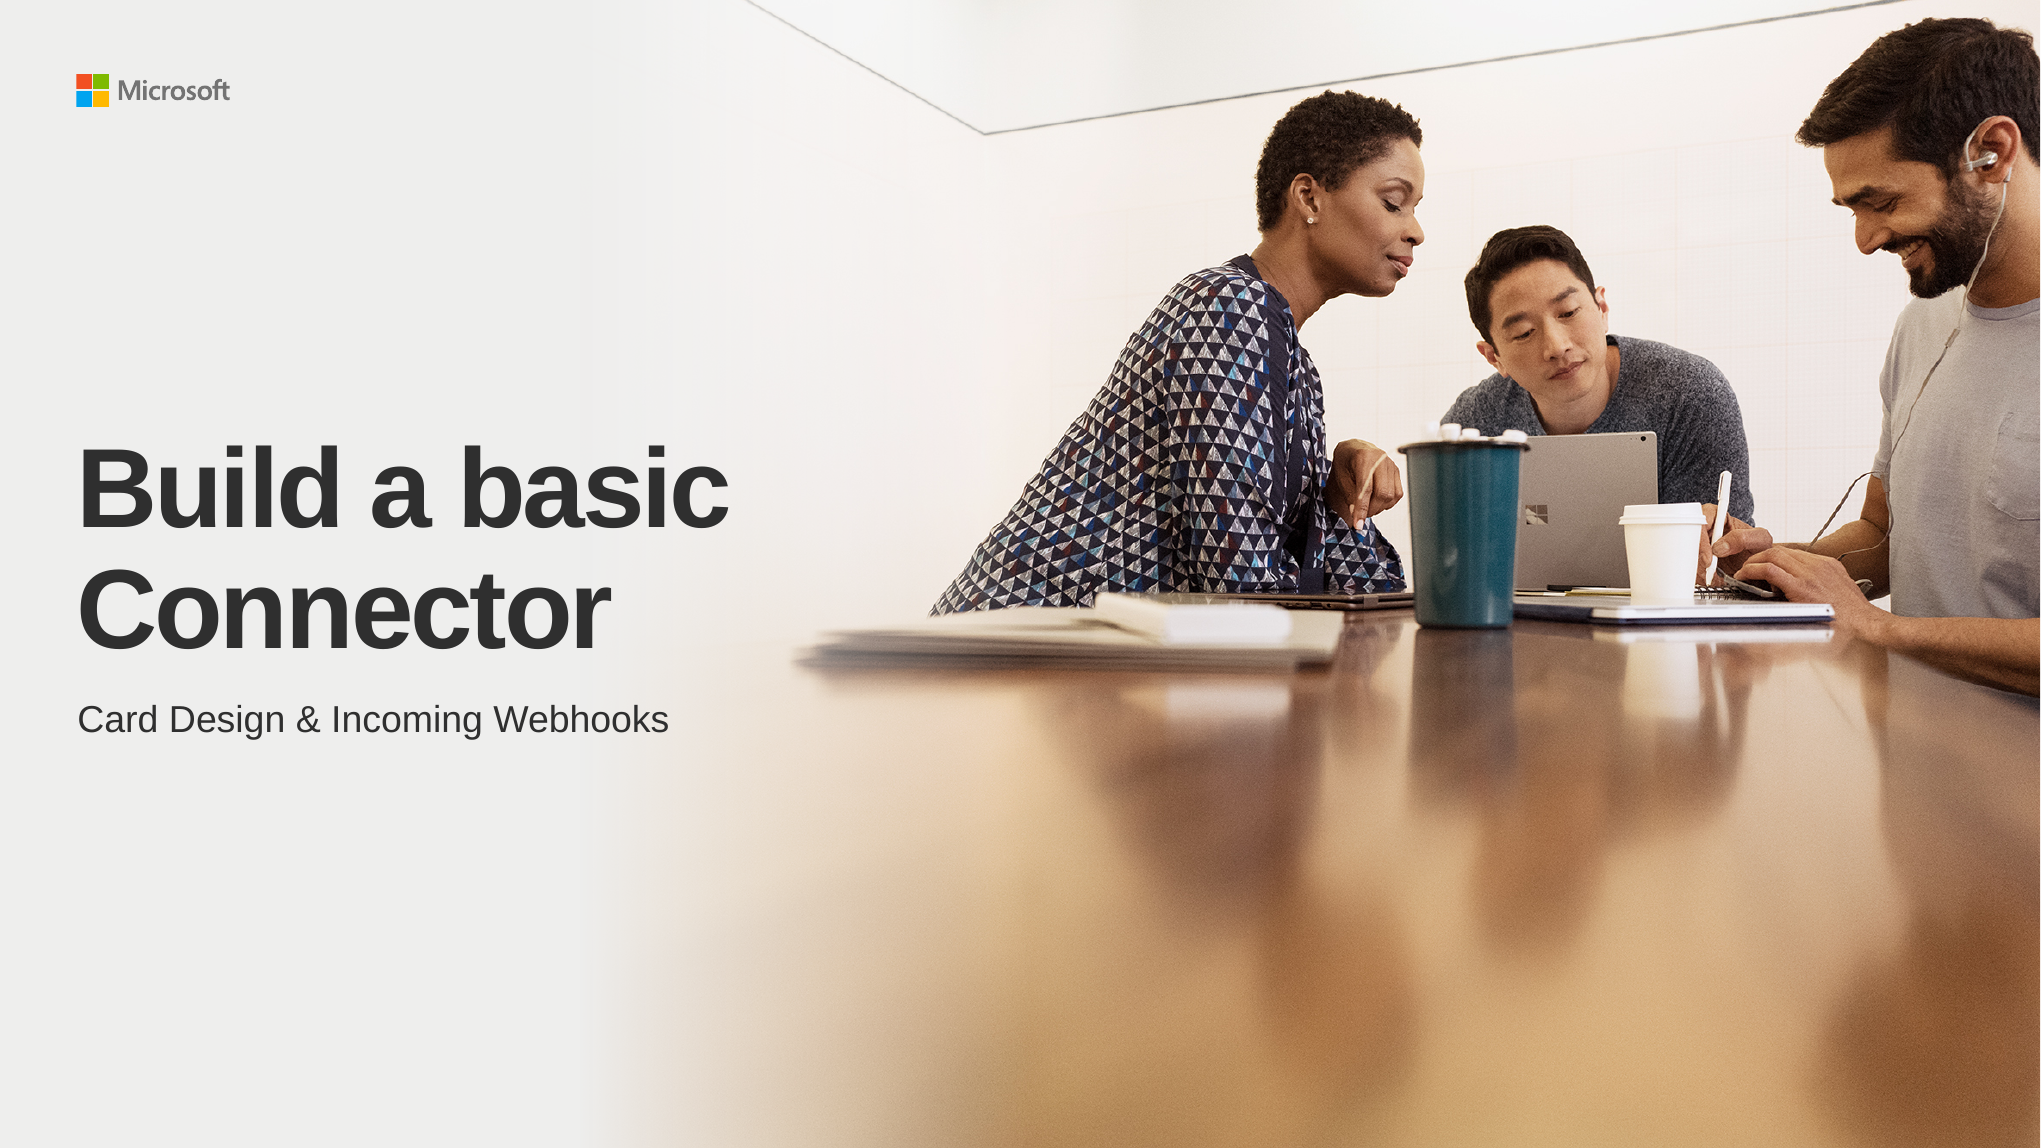

# Build a basic Connector
Card Design & Incoming Webhooks